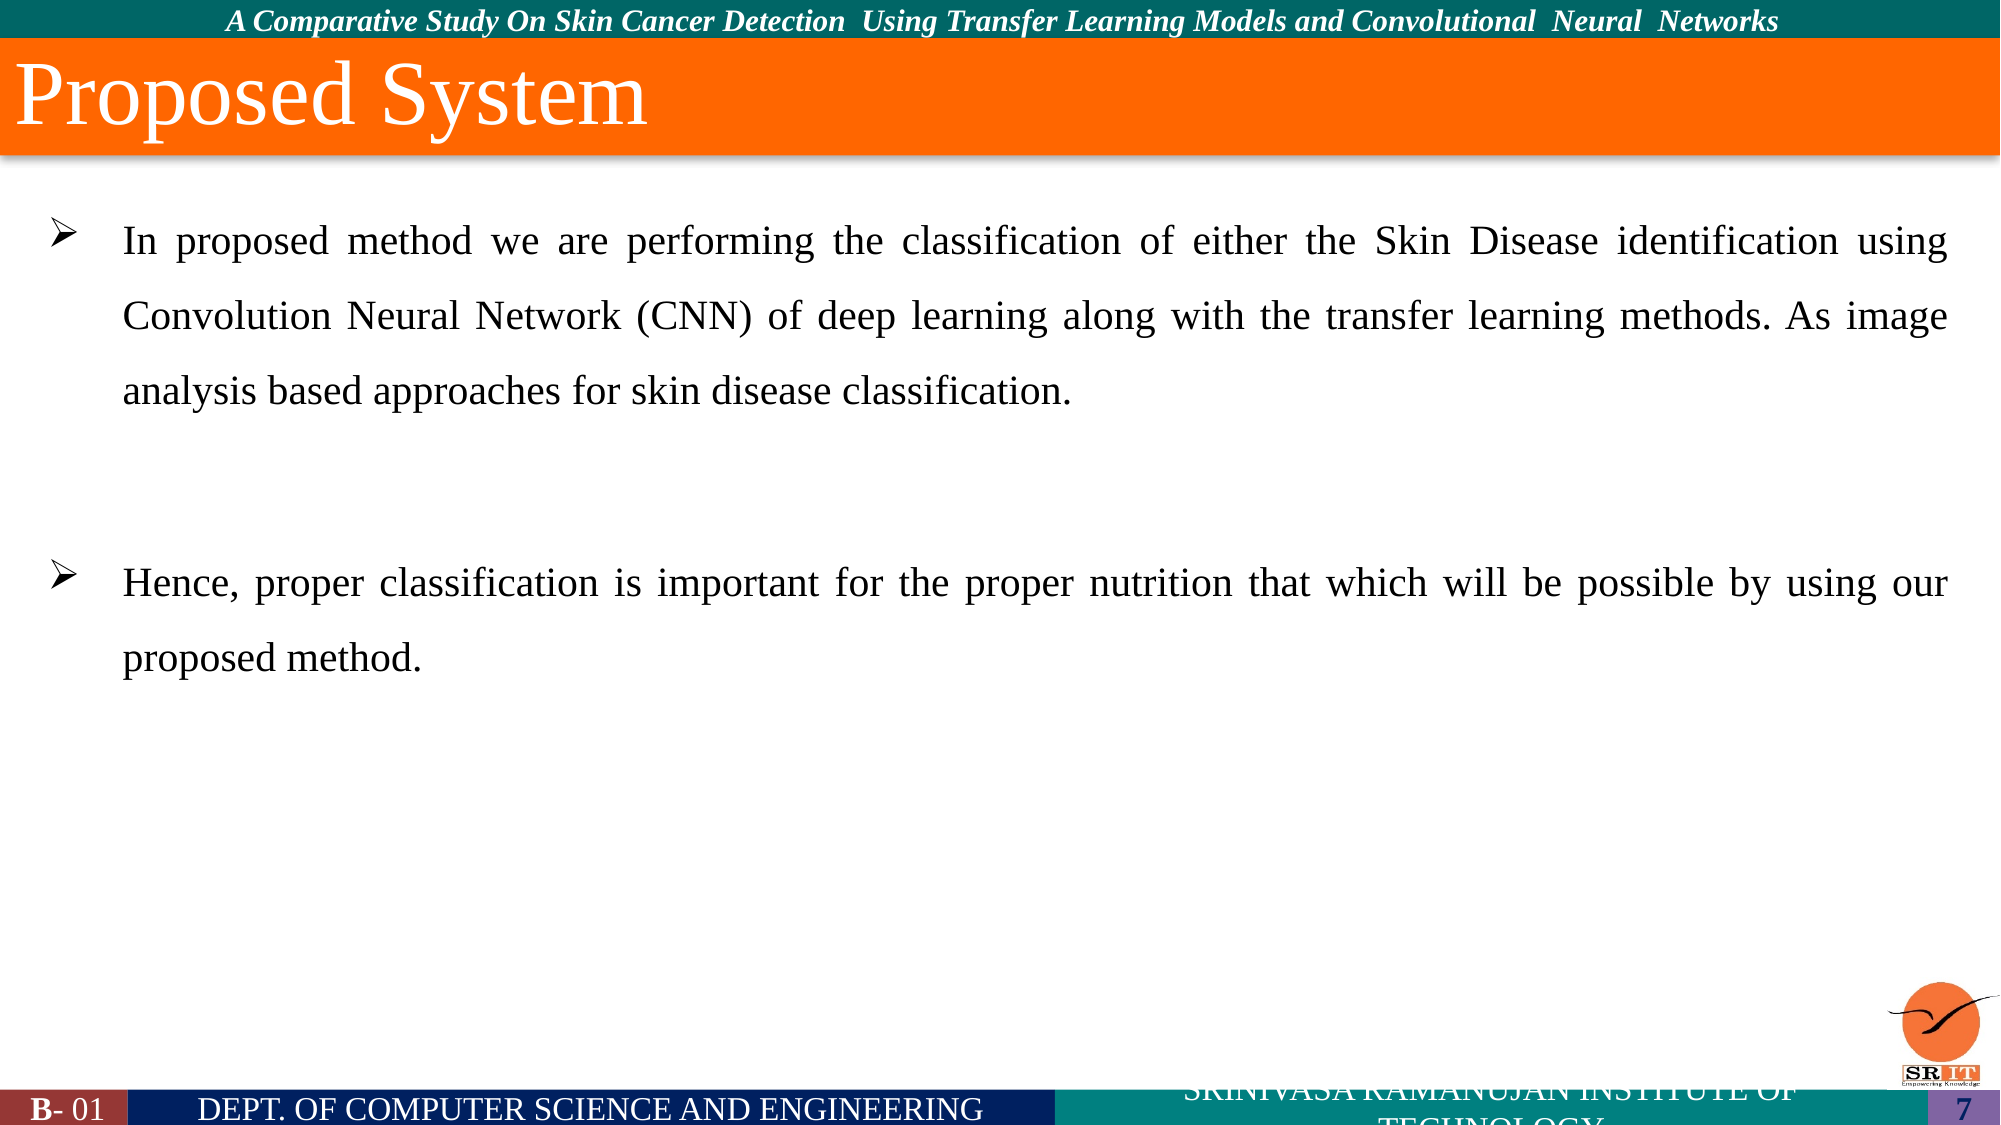

# Proposed System
In proposed method we are performing the classification of either the Skin Disease identification using Convolution Neural Network (CNN) of deep learning along with the transfer learning methods. As image analysis based approaches for skin disease classification.

Hence, proper classification is important for the proper nutrition that which will be possible by using our proposed method.